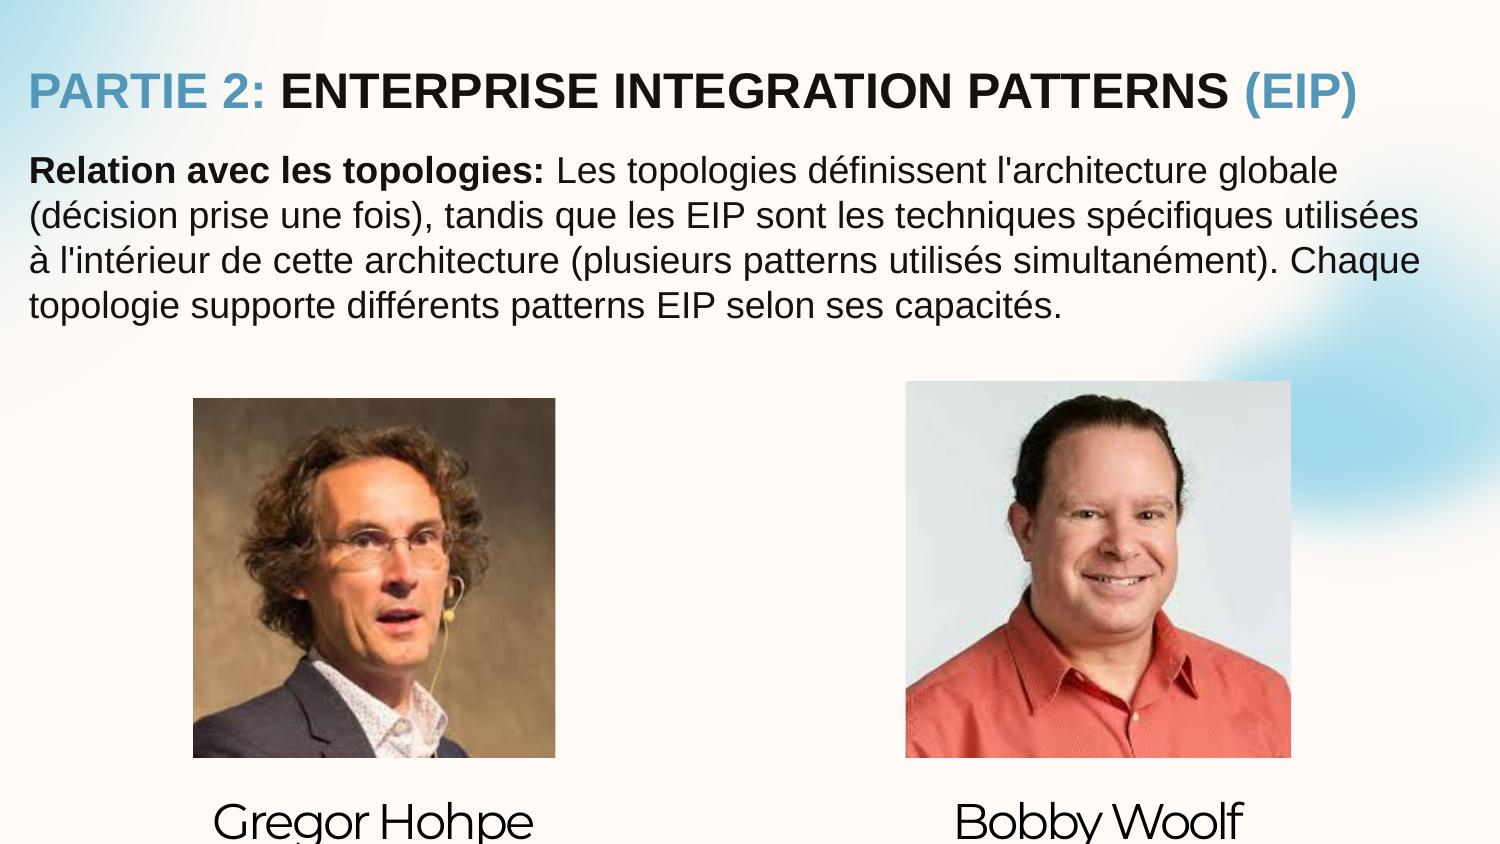

# PARTIE 2: ENTERPRISE INTEGRATION PATTERNS (EIP)
Relation avec les topologies: Les topologies définissent l'architecture globale (décision prise une fois), tandis que les EIP sont les techniques spécifiques utilisées à l'intérieur de cette architecture (plusieurs patterns utilisés simultanément). Chaque topologie supporte différents patterns EIP selon ses capacités.

Gregor Hohpe
Bobby Woolf